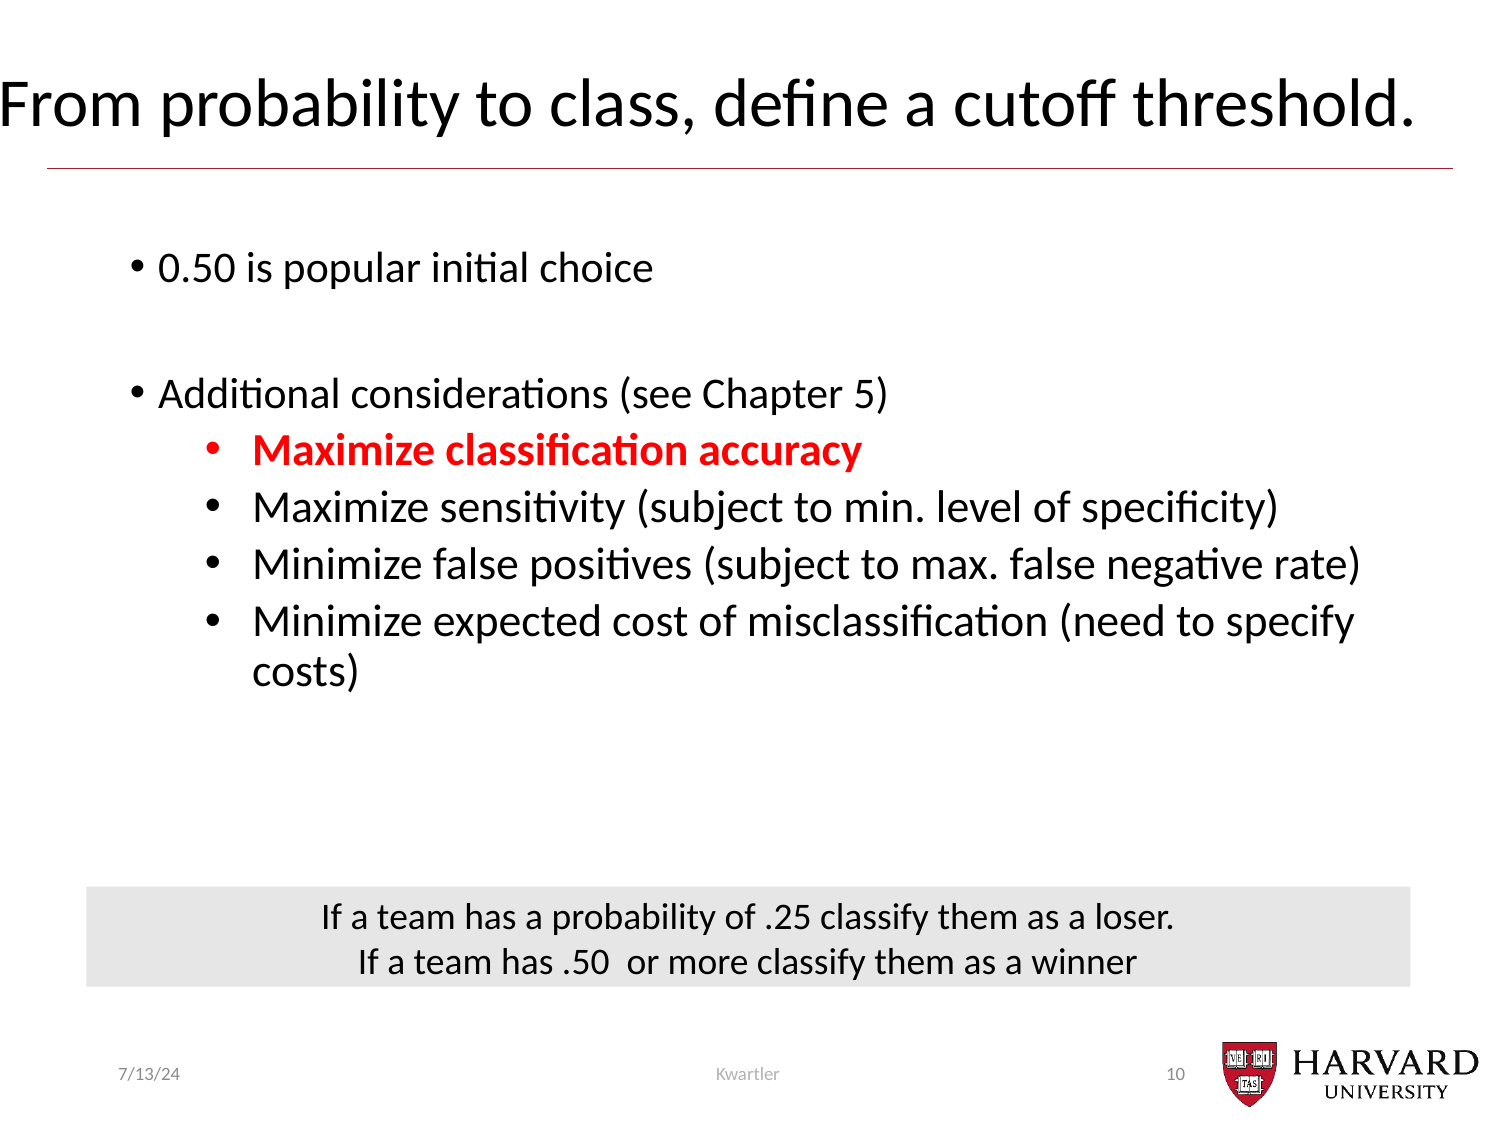

# From probability to class, define a cutoff threshold.
0.50 is popular initial choice

Additional considerations (see Chapter 5)
Maximize classification accuracy
Maximize sensitivity (subject to min. level of specificity)
Minimize false positives (subject to max. false negative rate)
Minimize expected cost of misclassification (need to specify costs)

If a team has a probability of .25 classify them as a loser.
If a team has .50  or more classify them as a winner
7/13/24
Kwartler
10